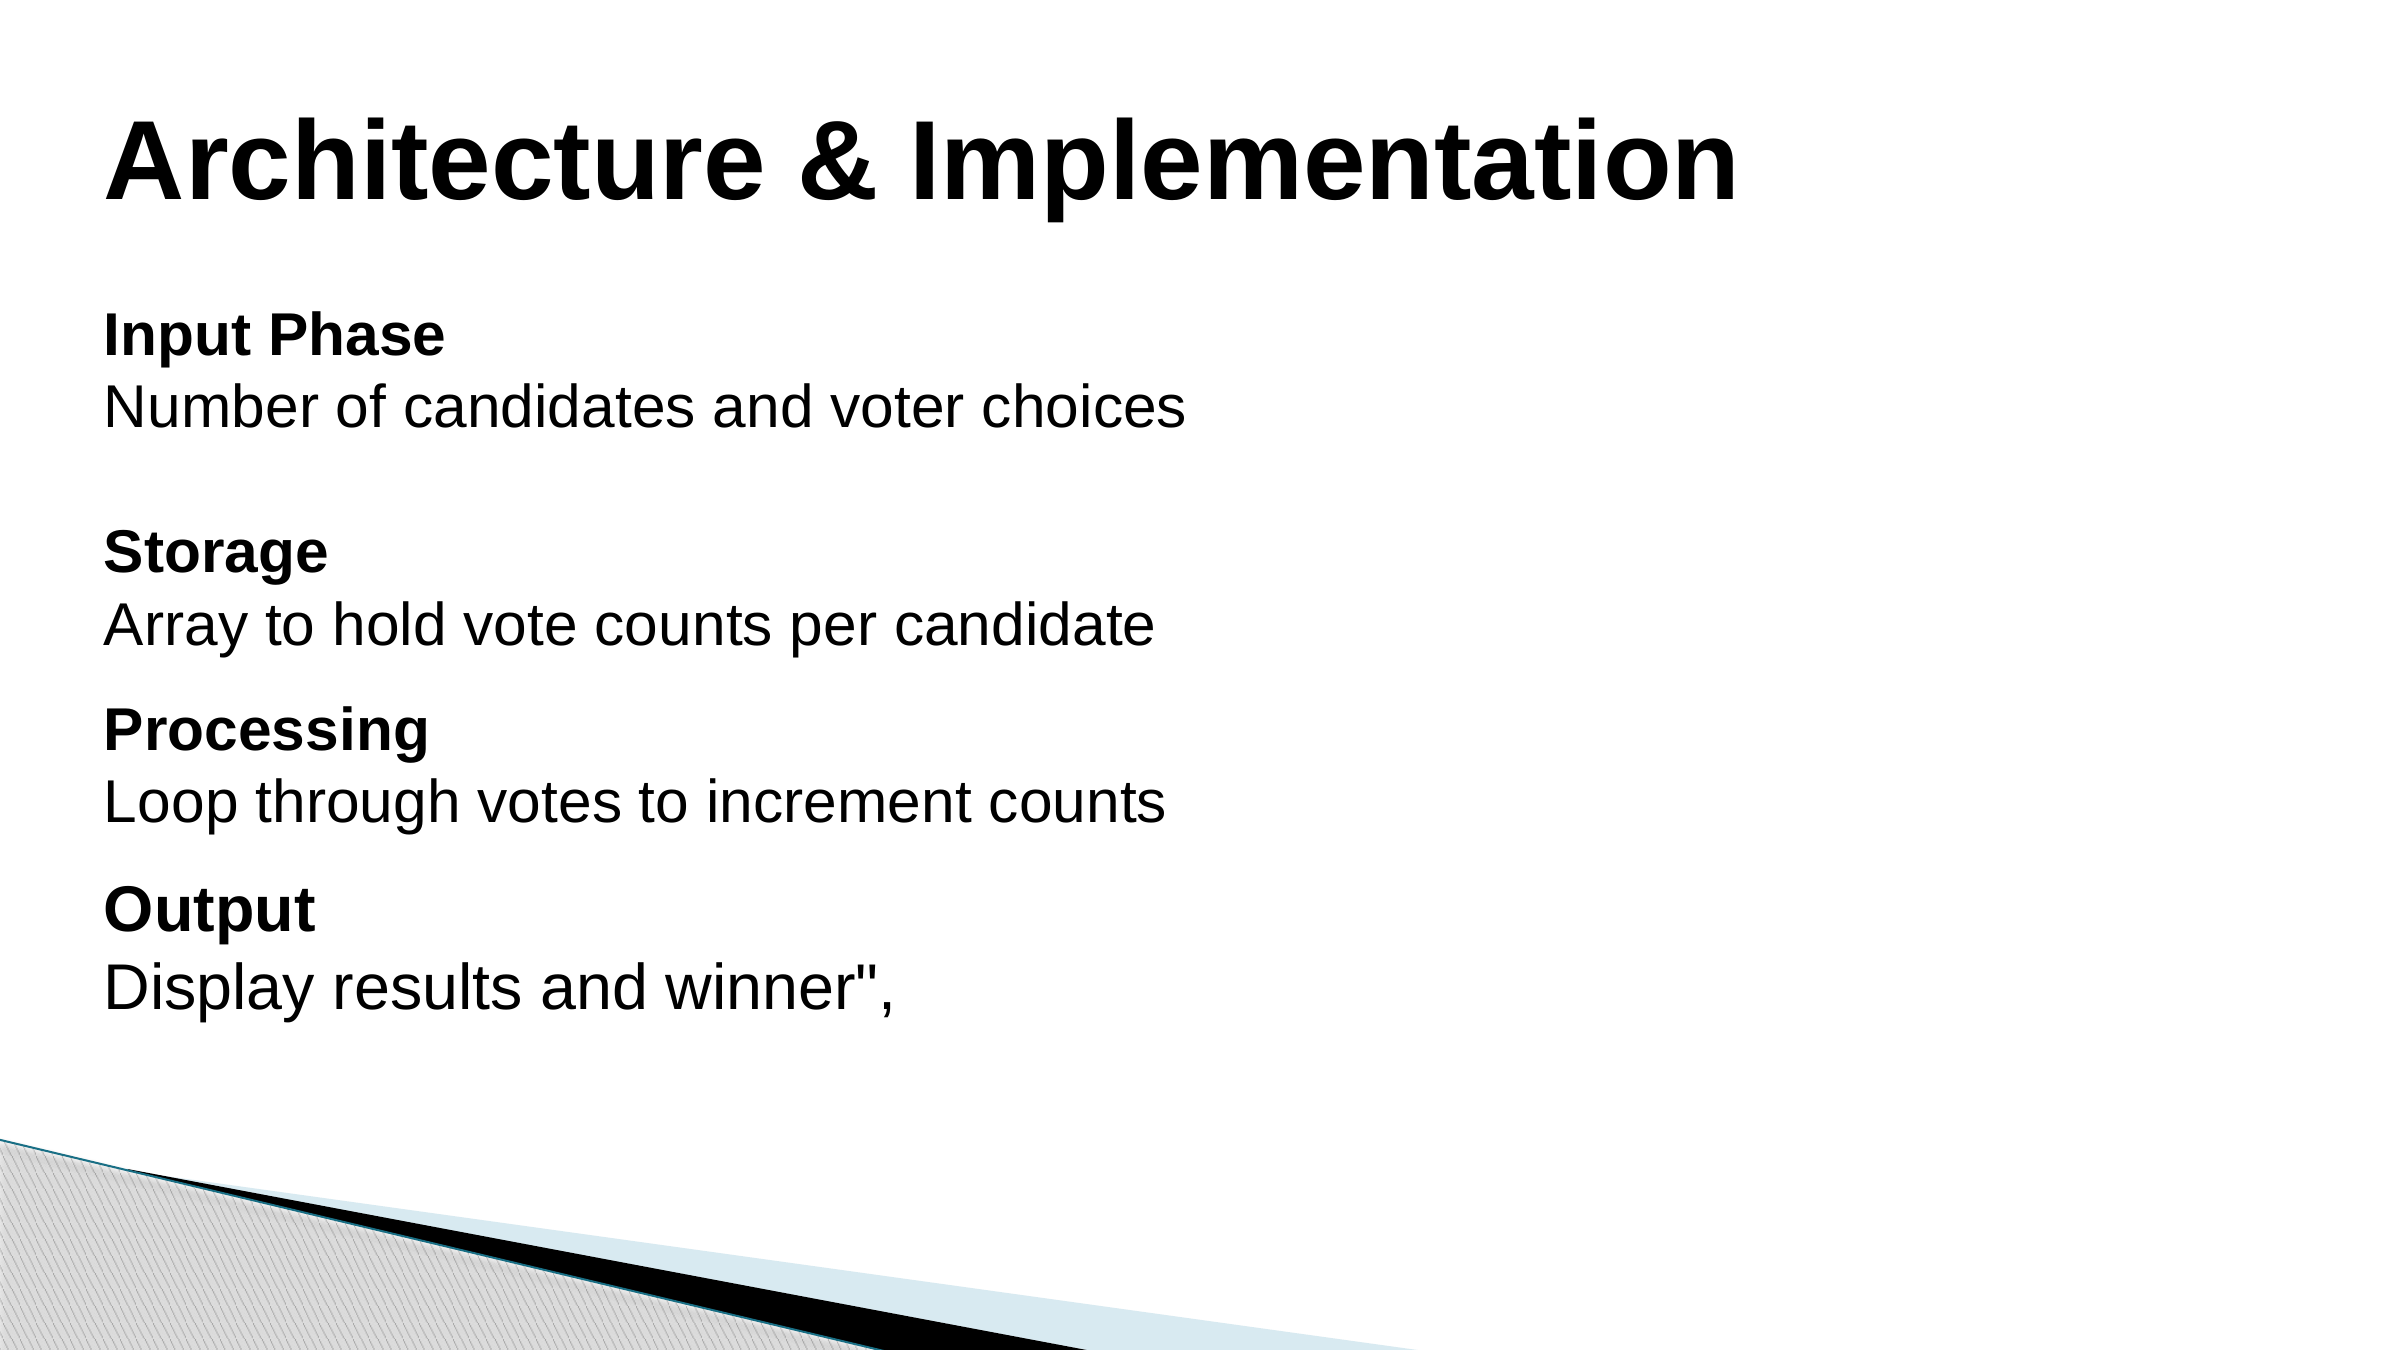

Architecture & Implementation

Input Phase
Number of candidates and voter choices

Storage
Array to hold vote counts per candidate

Processing
Loop through votes to increment counts

Output
Display results and winner",